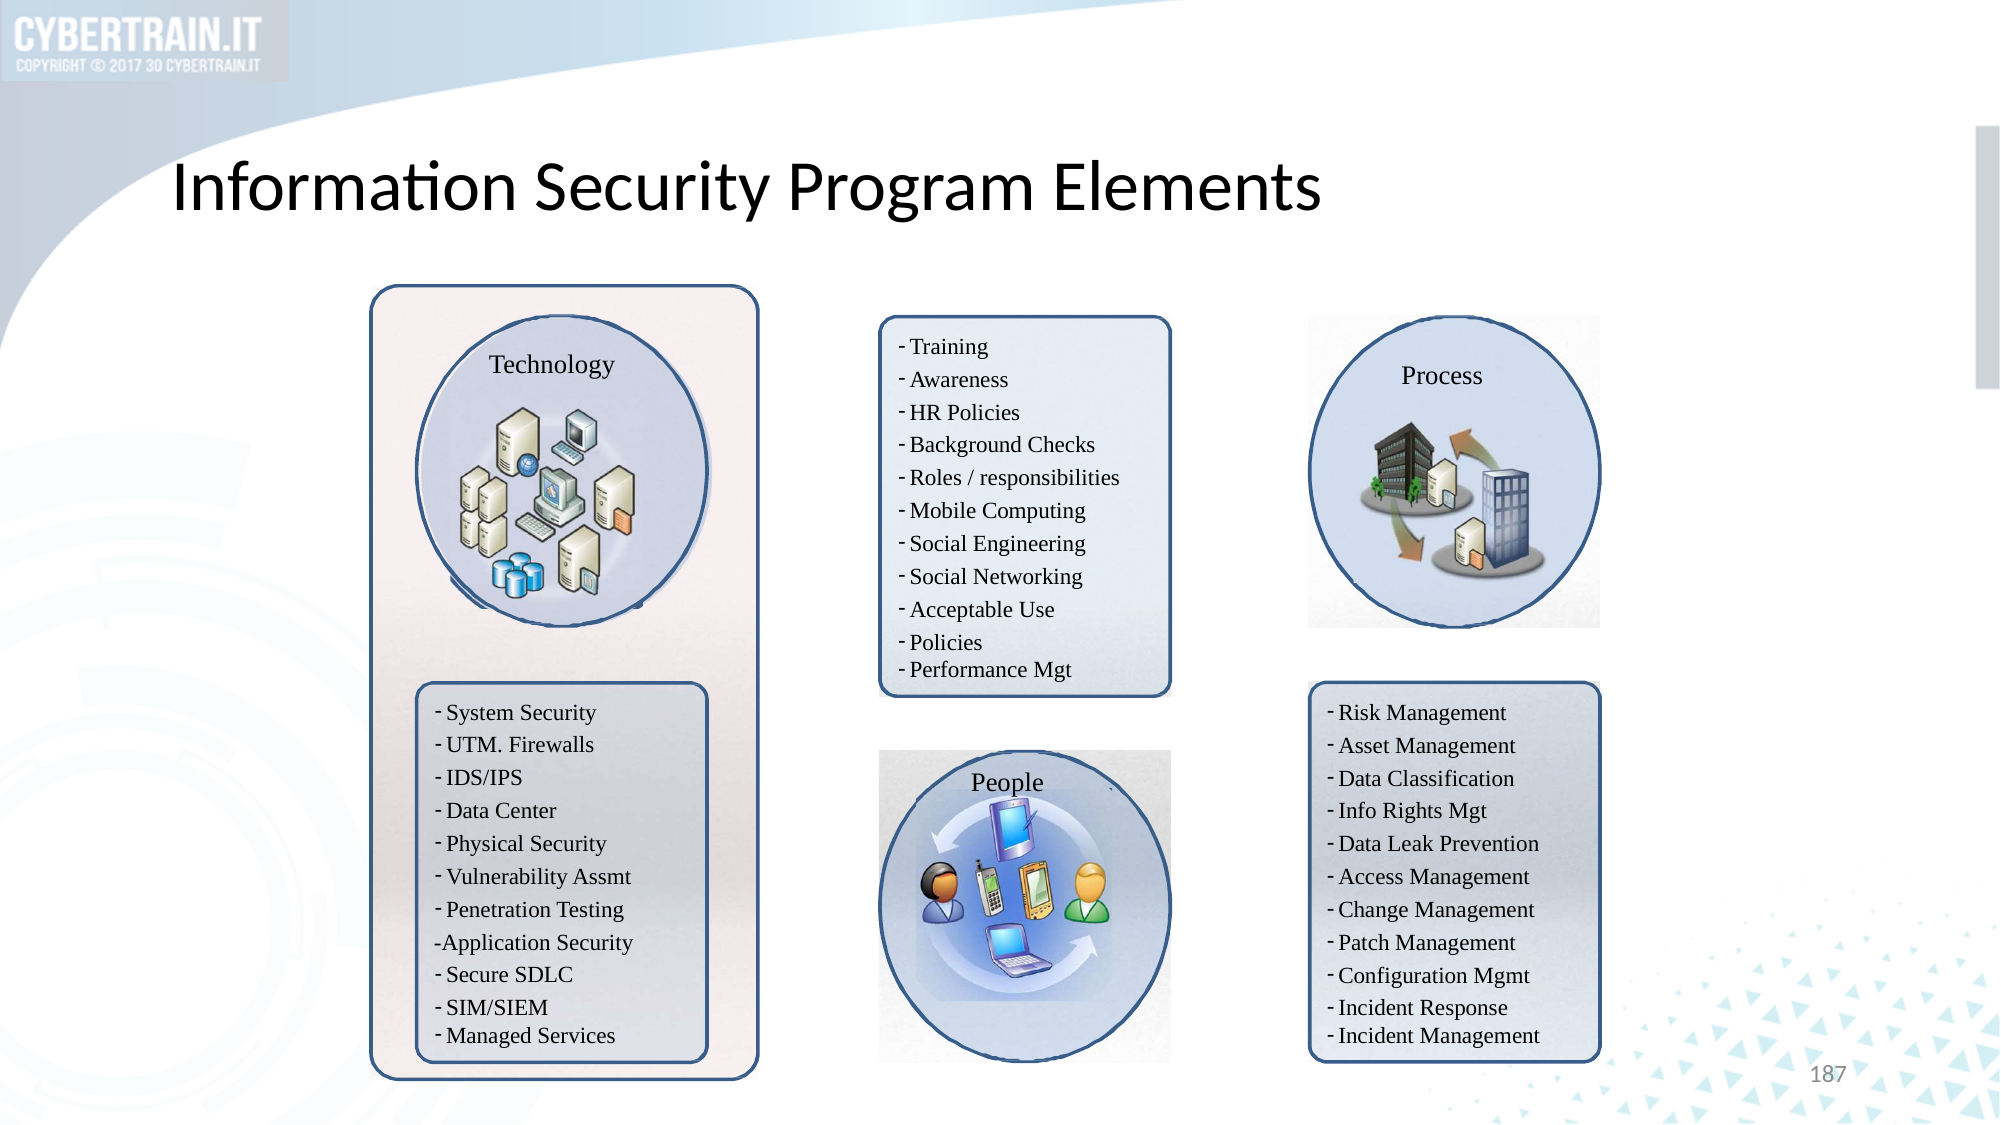

# Information Security Program Elements

Training
Awareness
HR Policies
Background Checks
Roles / responsibilities
Mobile Computing
Social Engineering
Social Networking
Acceptable Use
Policies
Performance Mgt
Technology
Process

System Security
UTM. Firewalls
IDS/IPS
Data Center
Physical Security
Vulnerability Assmt
Penetration Testing
-Application Security
Secure SDLC
SIM/SIEM
Managed Services
Risk Management
Asset Management
Data Classification
Info Rights Mgt
Data Leak Prevention
Access Management
Change Management
Patch Management
Configuration Mgmt
Incident Response
Incident Management

People

187